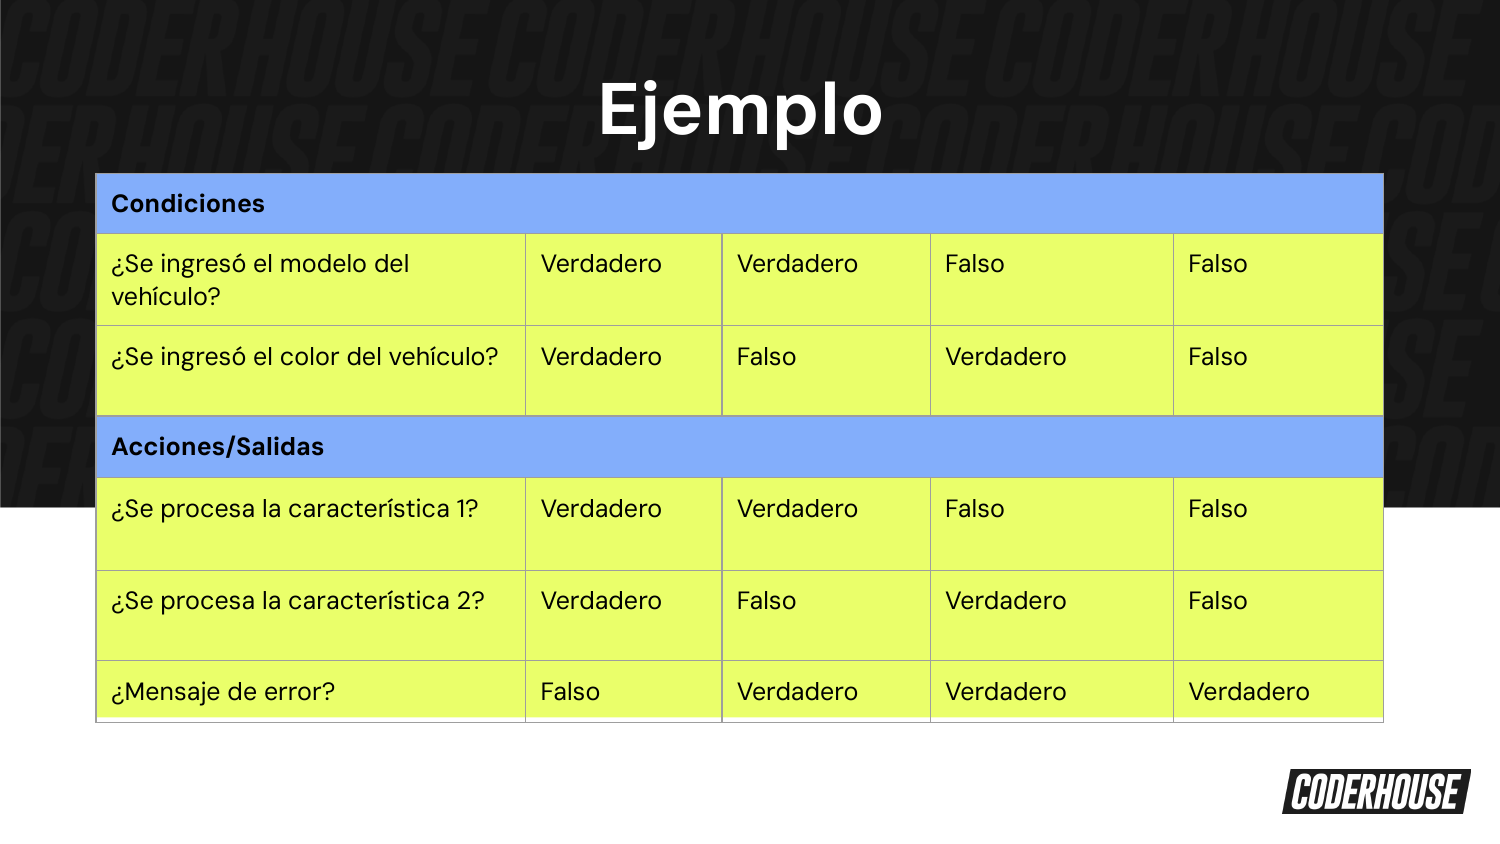

Ejemplo
| Condiciones |  |  |  |  |
| --- | --- | --- | --- | --- |
| ¿Se ingresó el modelo del vehículo? | Verdadero | Verdadero | Falso | Falso |
| ¿Se ingresó el color del vehículo? | Verdadero | Falso | Verdadero | Falso |
| Acciones/Salidas |  |  |  |  |
| ¿Se procesa la característica 1? | Verdadero | Verdadero | Falso | Falso |
| ¿Se procesa la característica 2? | Verdadero | Falso | Verdadero | Falso |
| ¿Mensaje de error? | Falso | Verdadero | Verdadero | Verdadero |